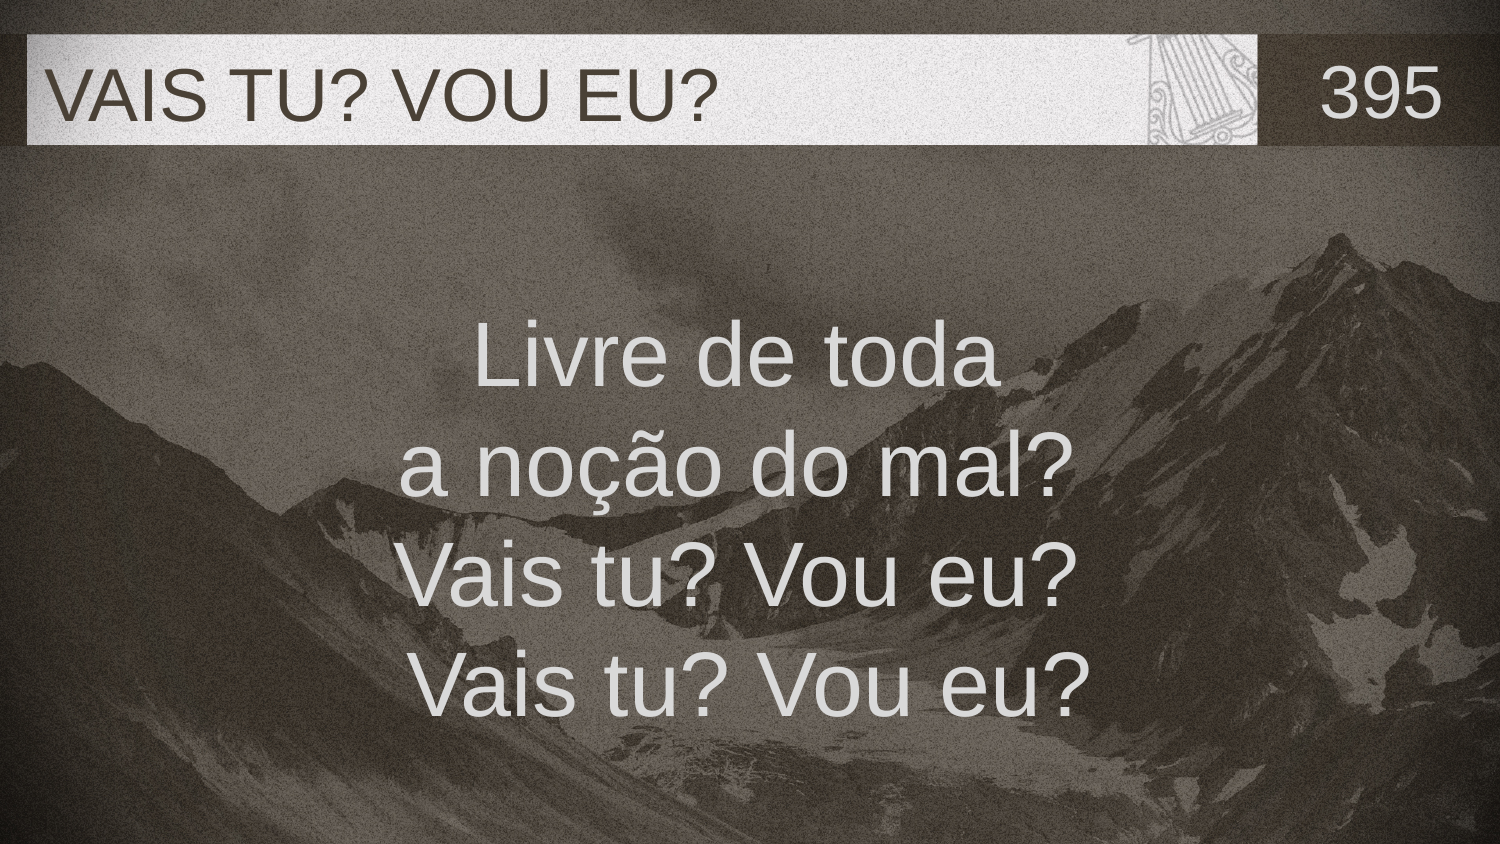

# VAIS TU? VOU EU?
395
Livre de toda
a noção do mal?
Vais tu? Vou eu?
Vais tu? Vou eu?